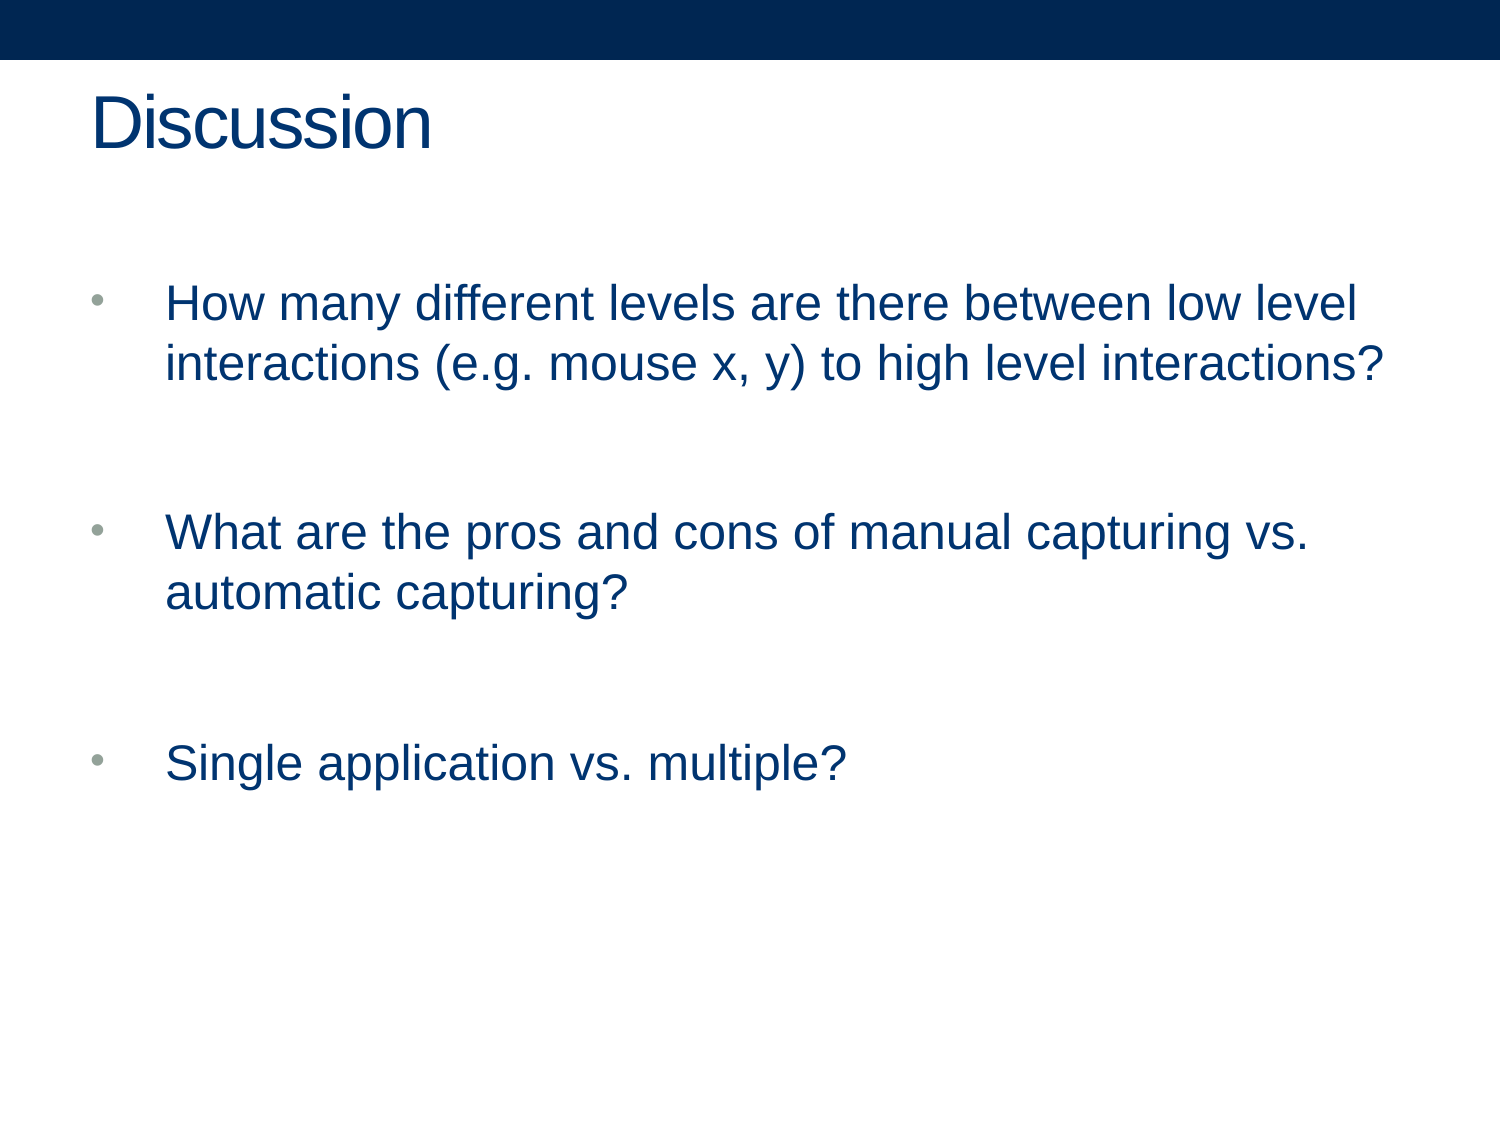

# Discussion
How many different levels are there between low level interactions (e.g. mouse x, y) to high level interactions?

What are the pros and cons of manual capturing vs. automatic capturing?

Single application vs. multiple?